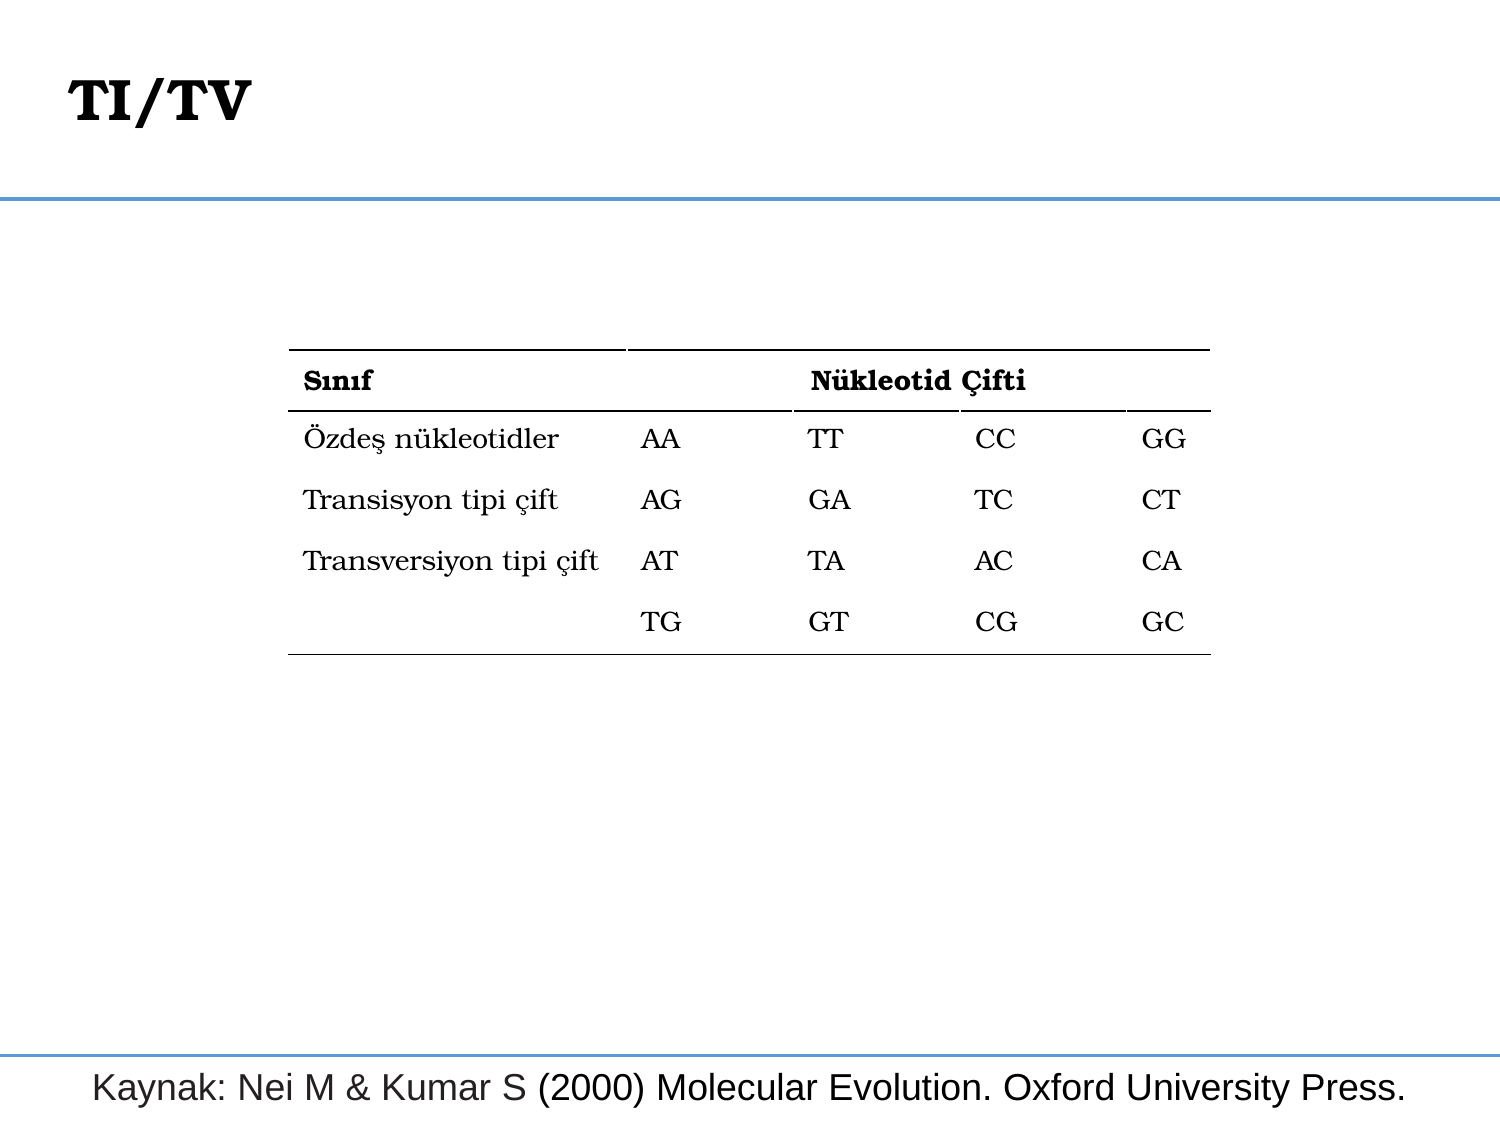

TI/TV
| Sınıf | Nükleotid Çifti |  |  |  |
| --- | --- | --- | --- | --- |
| Özdeş nükleotidler | AA | TT | CC | GG |
| Transisyon tipi çift | AG | GA | TC | CT |
| Transversiyon tipi çift | AT | TA | AC | CA |
|  | TG | GT | CG | GC |
Kaynak: Nei M & Kumar S (2000) Molecular Evolution. Oxford University Press.